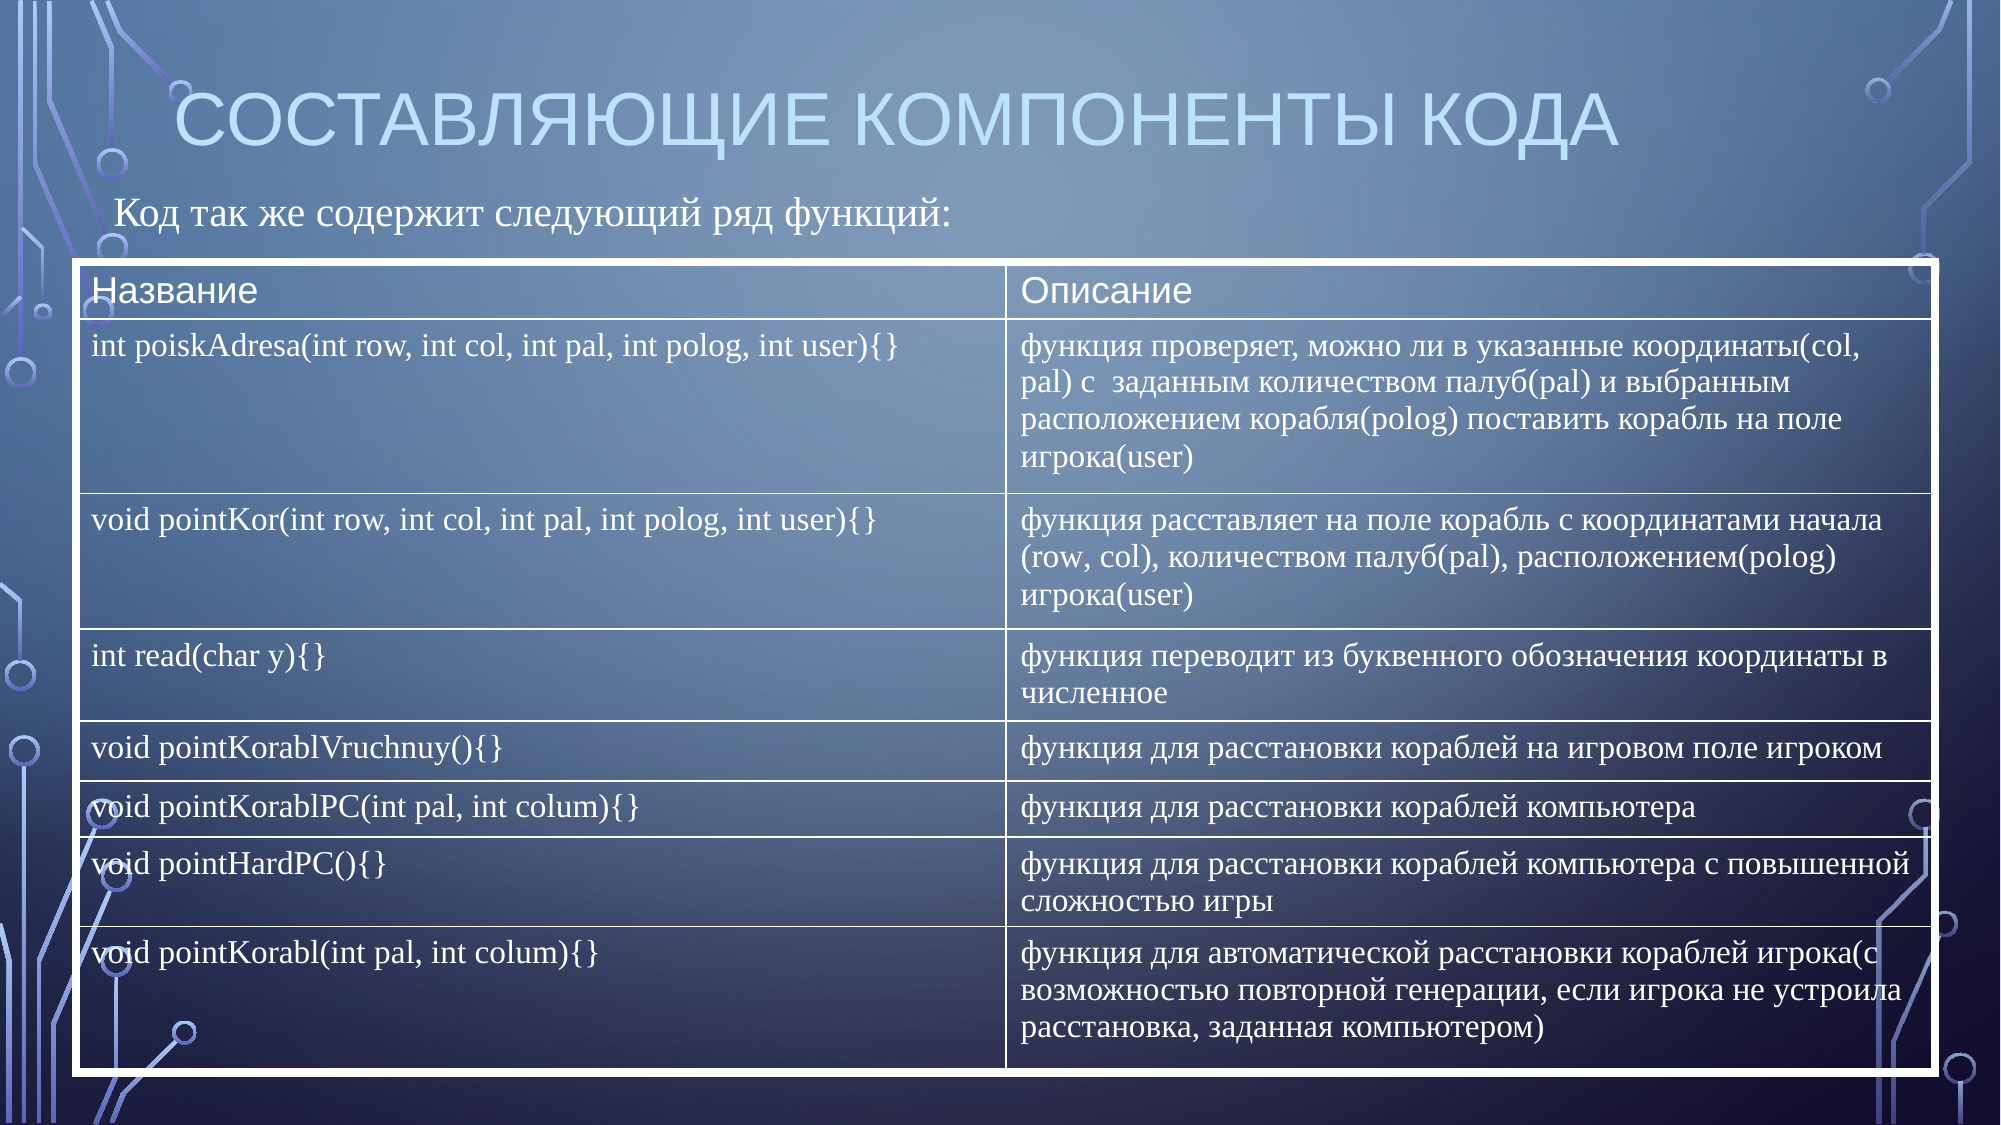

# Составляющие компоненты кода
Код так же содержит следующий ряд функций:
| Название | Описание |
| --- | --- |
| int poiskAdresa(int row, int col, int pal, int polog, int user){} | функция проверяет, можно ли в указанные координаты(col, pal) с заданным количеством палуб(pal) и выбранным расположением корабля(polog) поставить корабль на поле игрока(user) |
| void pointKor(int row, int col, int pal, int polog, int user){} | функция расставляет на поле корабль с координатами начала (row, col), количеством палуб(pal), расположением(polog) игрока(user) |
| int read(char y){} | функция переводит из буквенного обозначения координаты в численное |
| void pointKorablVruchnuy(){} | функция для расстановки кораблей на игровом поле игроком |
| void pointKorablPC(int pal, int colum){} | функция для расстановки кораблей компьютера |
| void pointHardPC(){} | функция для расстановки кораблей компьютера с повышенной сложностью игры |
| void pointKorabl(int pal, int colum){} | функция для автоматической расстановки кораблей игрока(с возможностью повторной генерации, если игрока не устроила расстановка, заданная компьютером) |